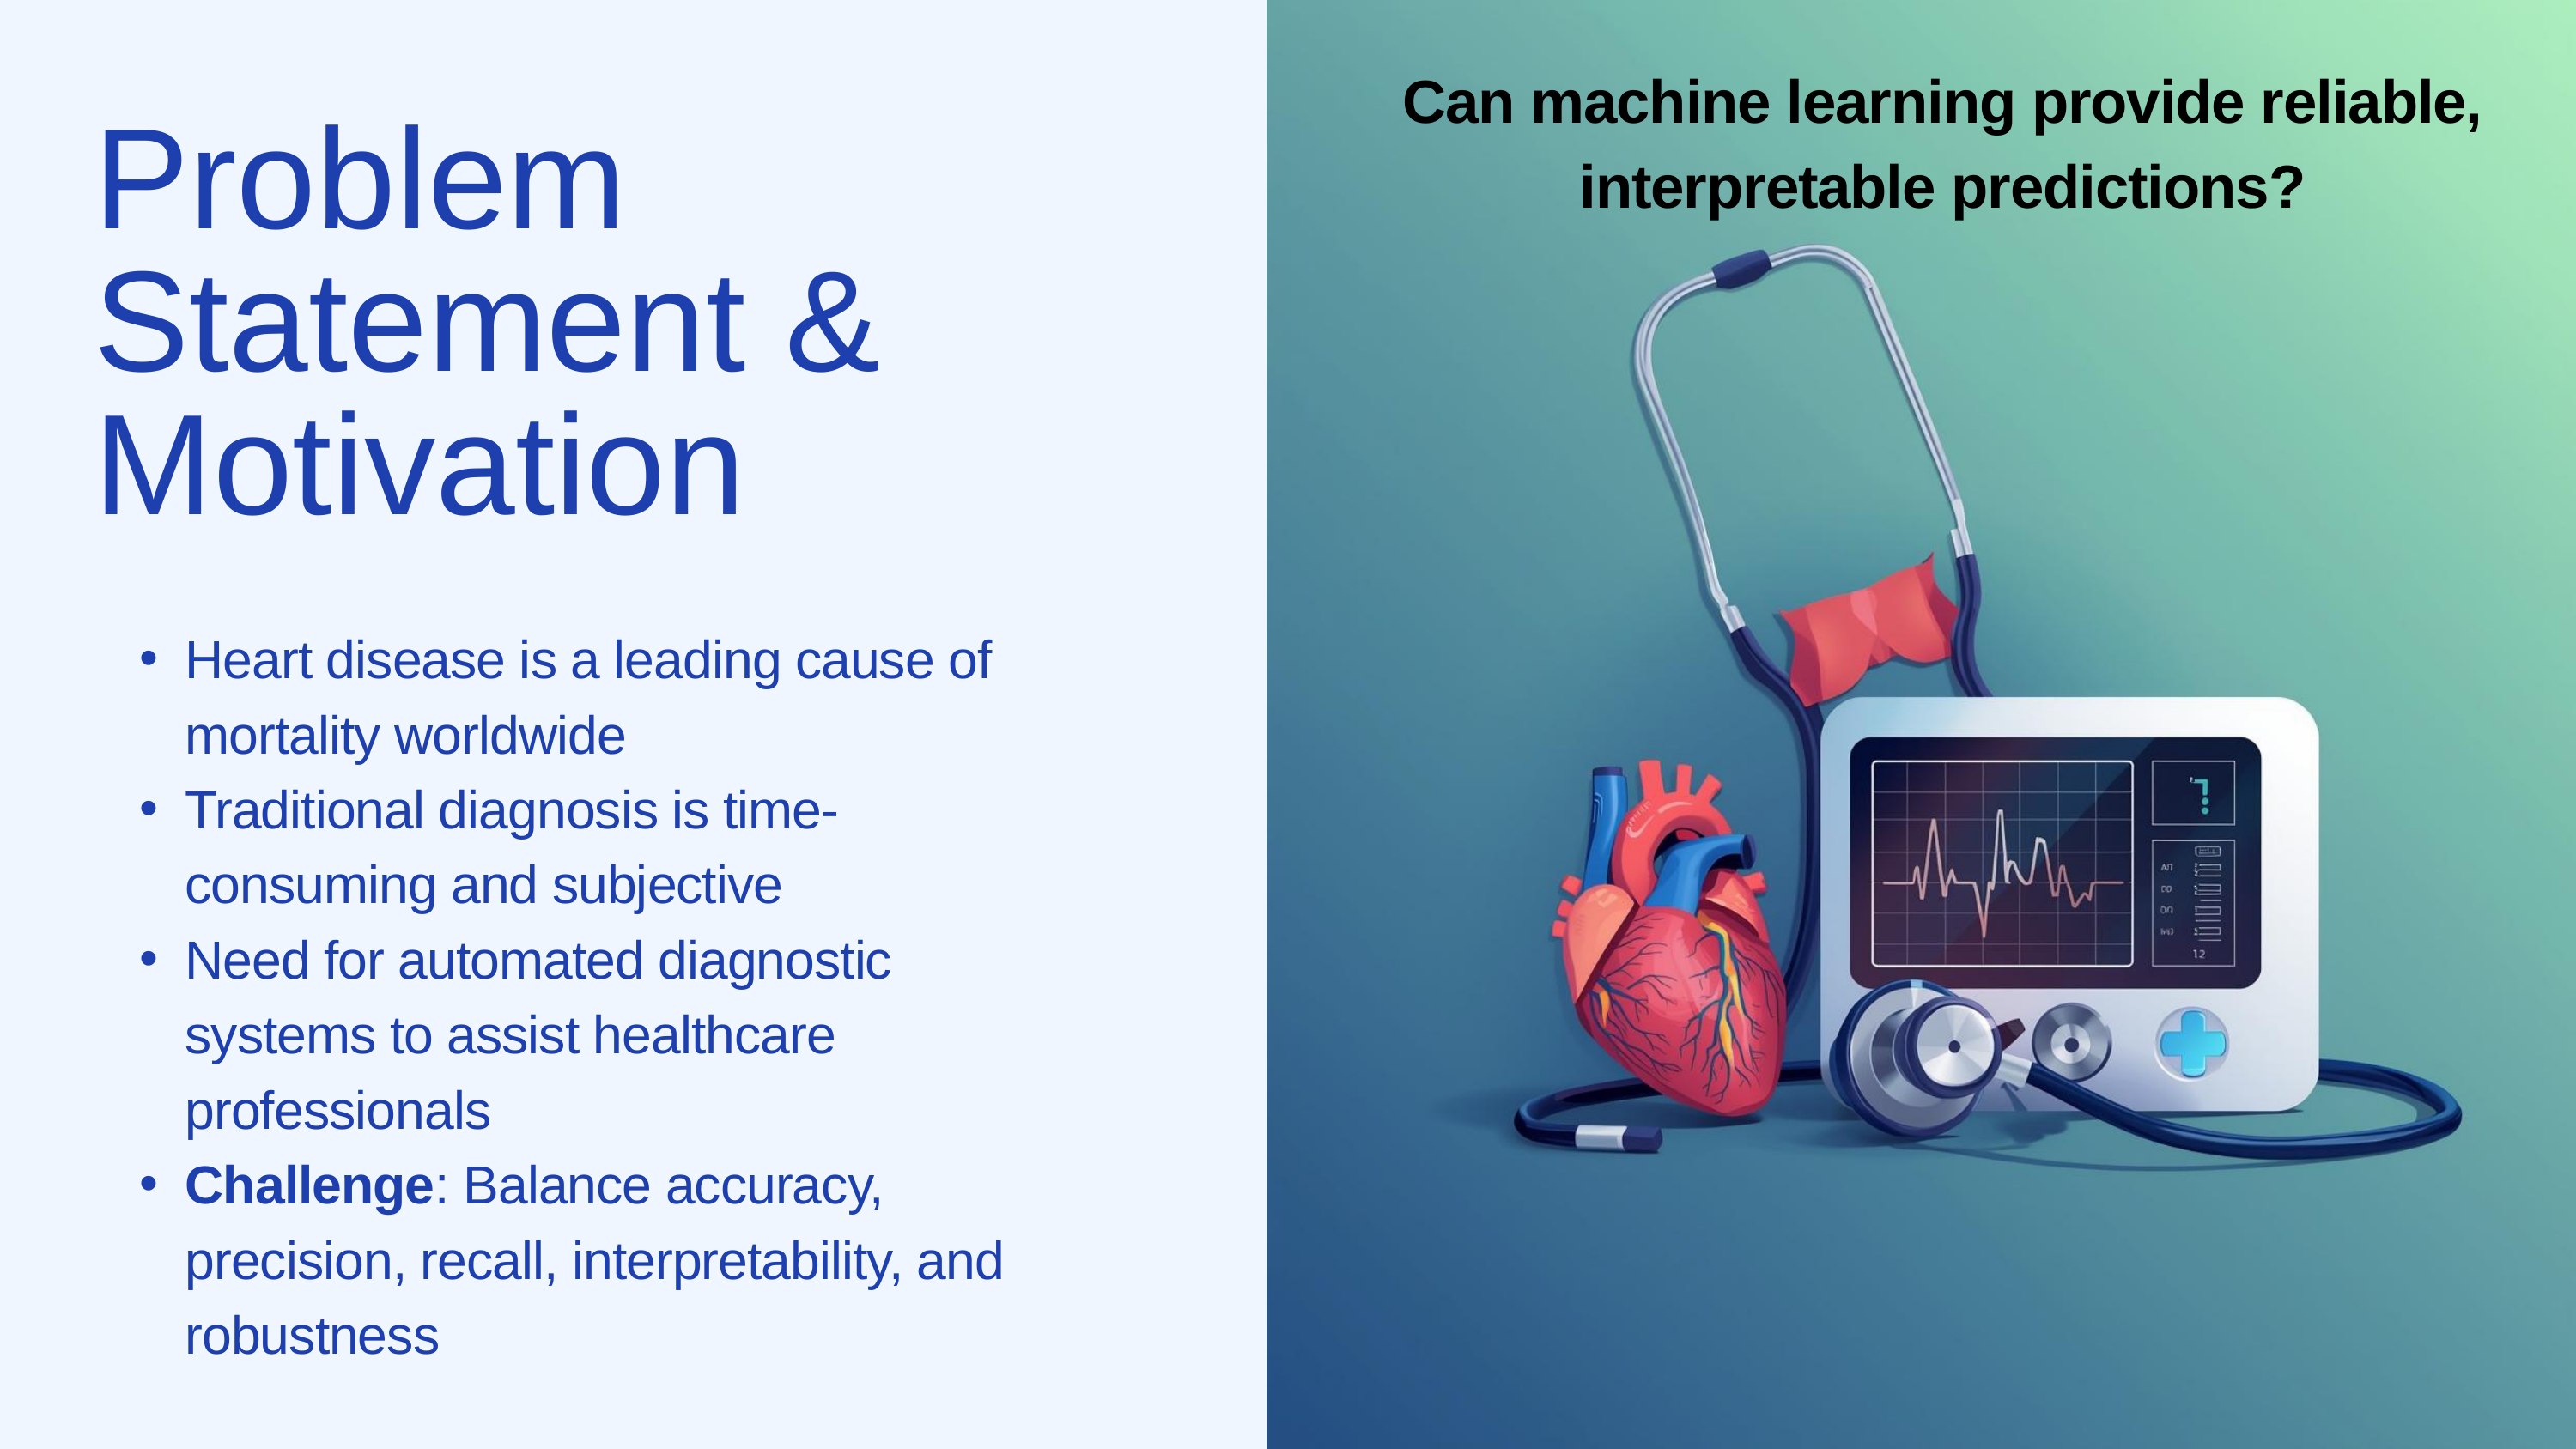

Can machine learning provide reliable, interpretable predictions?
Problem Statement & Motivation
Heart disease is a leading cause of mortality worldwide
Traditional diagnosis is time-consuming and subjective
Need for automated diagnostic systems to assist healthcare professionals
Challenge: Balance accuracy, precision, recall, interpretability, and robustness